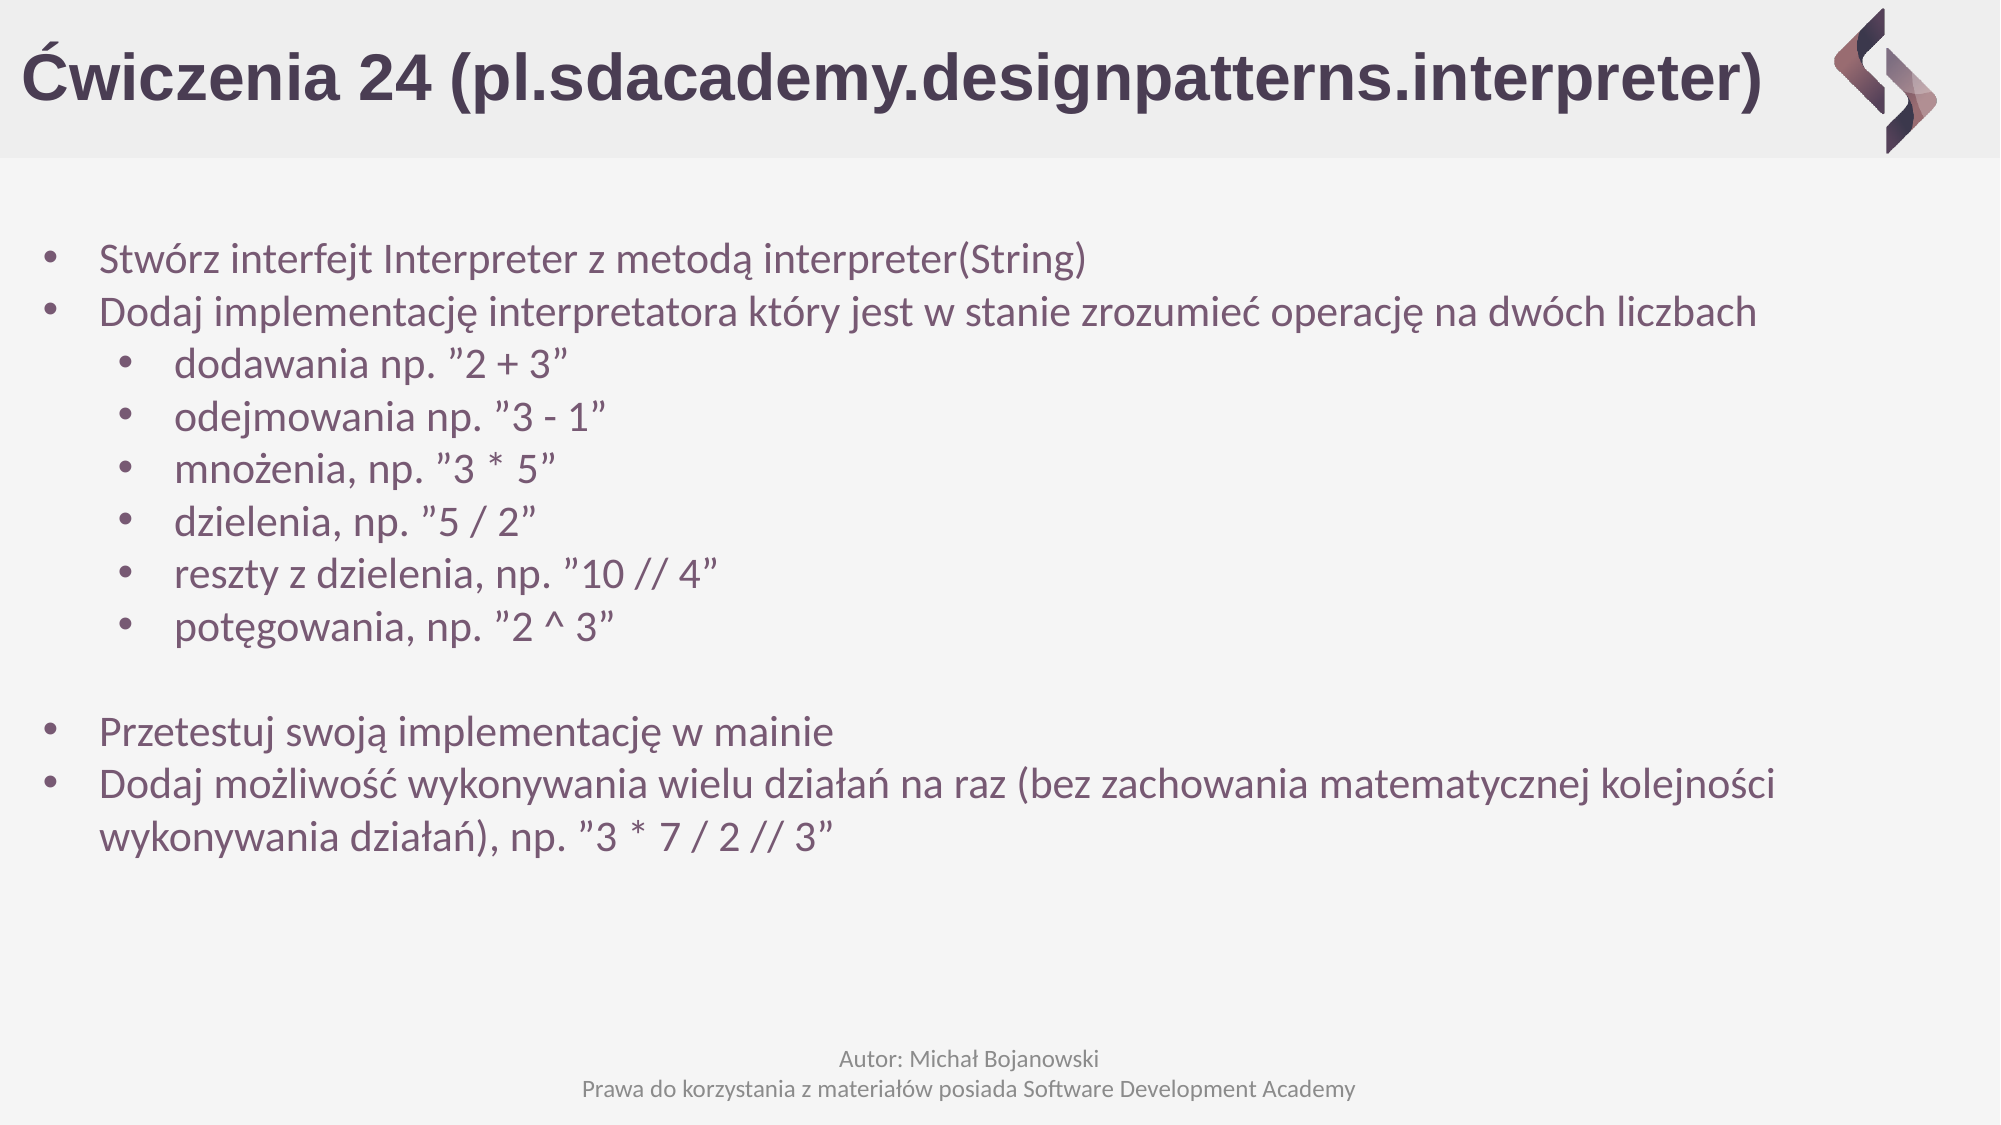

# Ćwiczenia 24 (pl.sdacademy.designpatterns.interpreter)
Stwórz interfejt Interpreter z metodą interpreter(String)
Dodaj implementację interpretatora który jest w stanie zrozumieć operację na dwóch liczbach
dodawania np. ”2 + 3”
odejmowania np. ”3 - 1”
mnożenia, np. ”3 * 5”
dzielenia, np. ”5 / 2”
reszty z dzielenia, np. ”10 // 4”
potęgowania, np. ”2 ^ 3”

Przetestuj swoją implementację w mainie
Dodaj możliwość wykonywania wielu działań na raz (bez zachowania matematycznej kolejności wykonywania działań), np. ”3 * 7 / 2 // 3”

Autor: Michał Bojanowski
Prawa do korzystania z materiałów posiada Software Development Academy